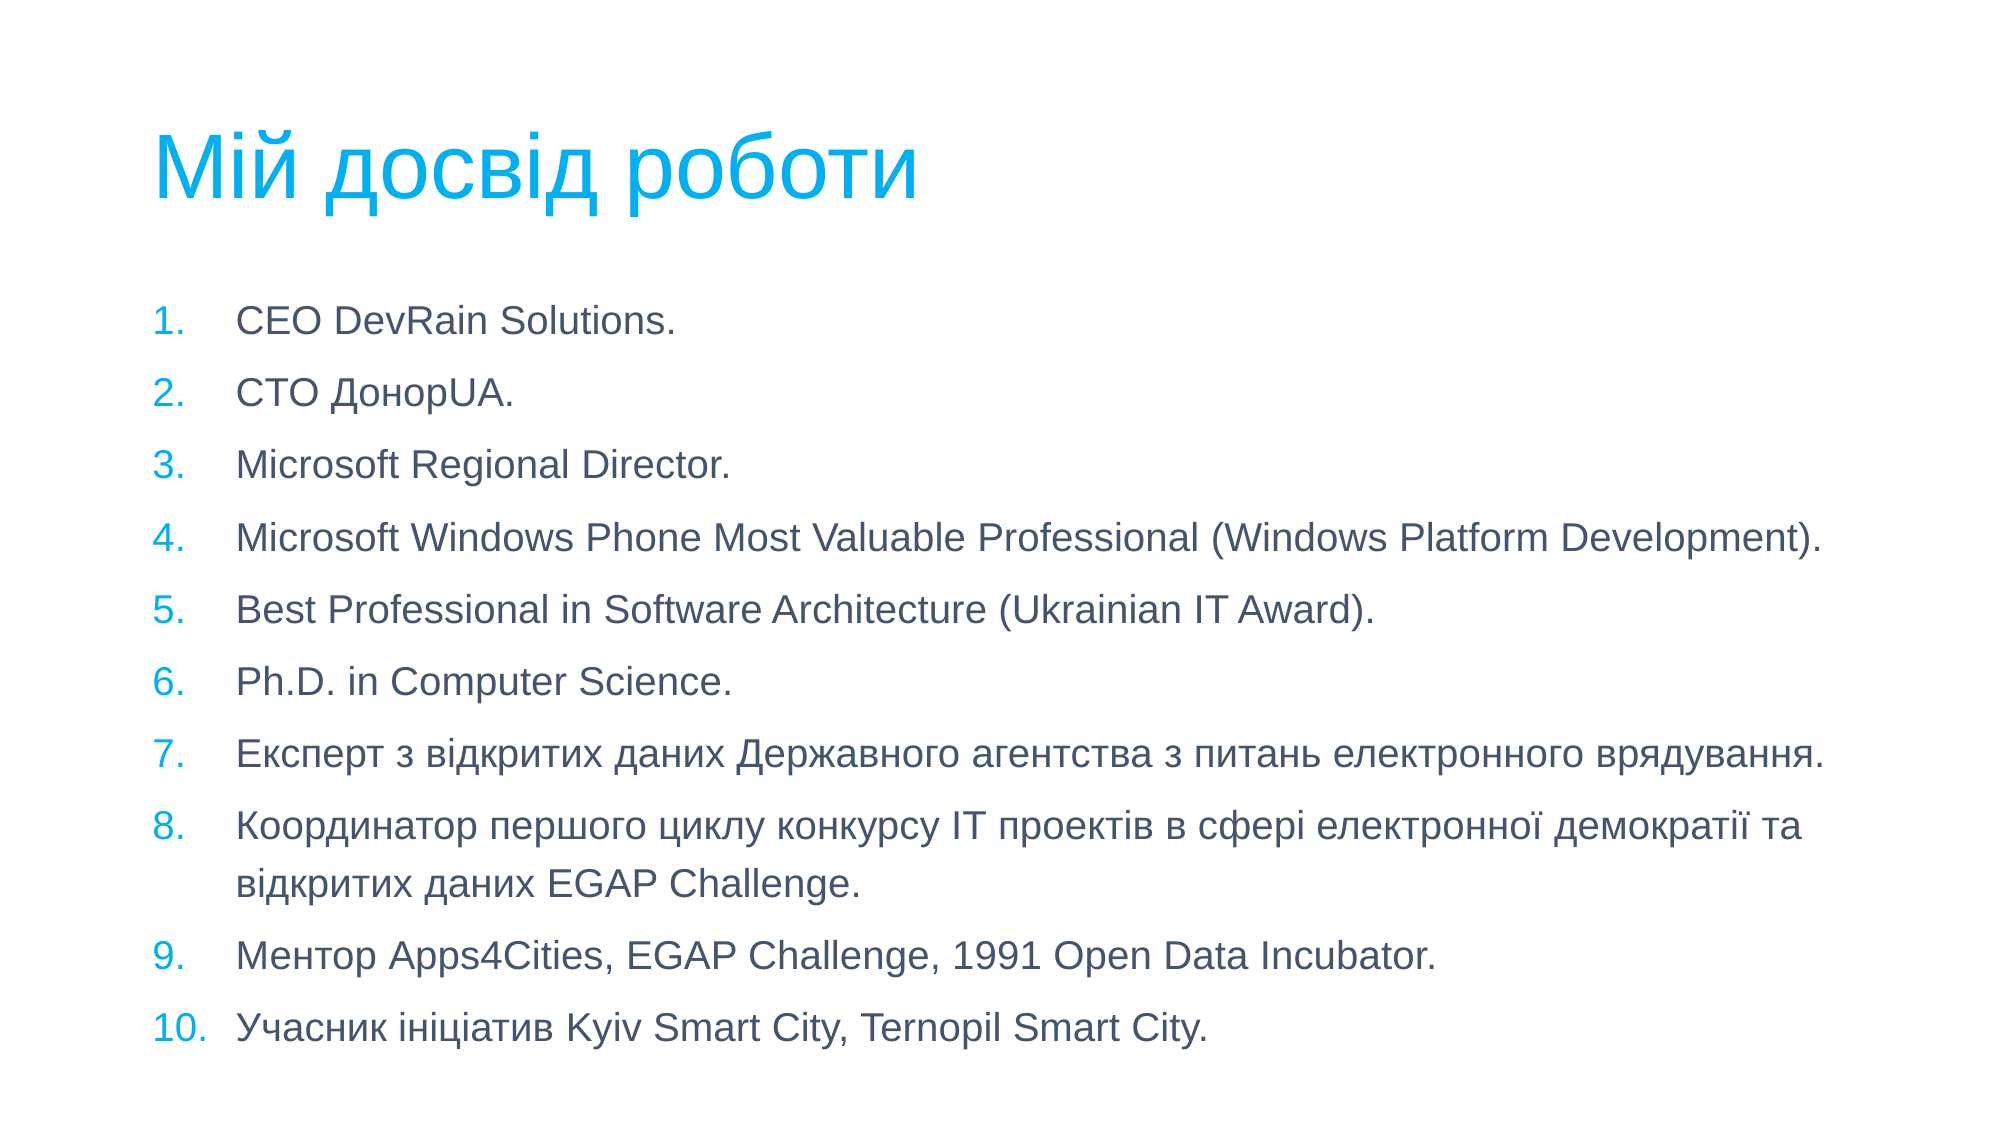

# Мій досвід роботи
CEO DevRain Solutions.
CTO ДонорUA.
Microsoft Regional Director.
Microsoft Windows Phone Most Valuable Professional (Windows Platform Development).
Best Professional in Software Architecture (Ukrainian IT Award).
Ph.D. in Computer Science.
Експерт з відкритих даних Державного агентства з питань електронного врядування.
Координатор першого циклу конкурсу ІТ проектів в сфері електронної демократії та відкритих даних EGAP Challenge.
Ментор Apps4Cities, EGAP Challenge, 1991 Open Data Incubator.
Учасник ініціатив Kyiv Smart City, Ternopil Smart City.